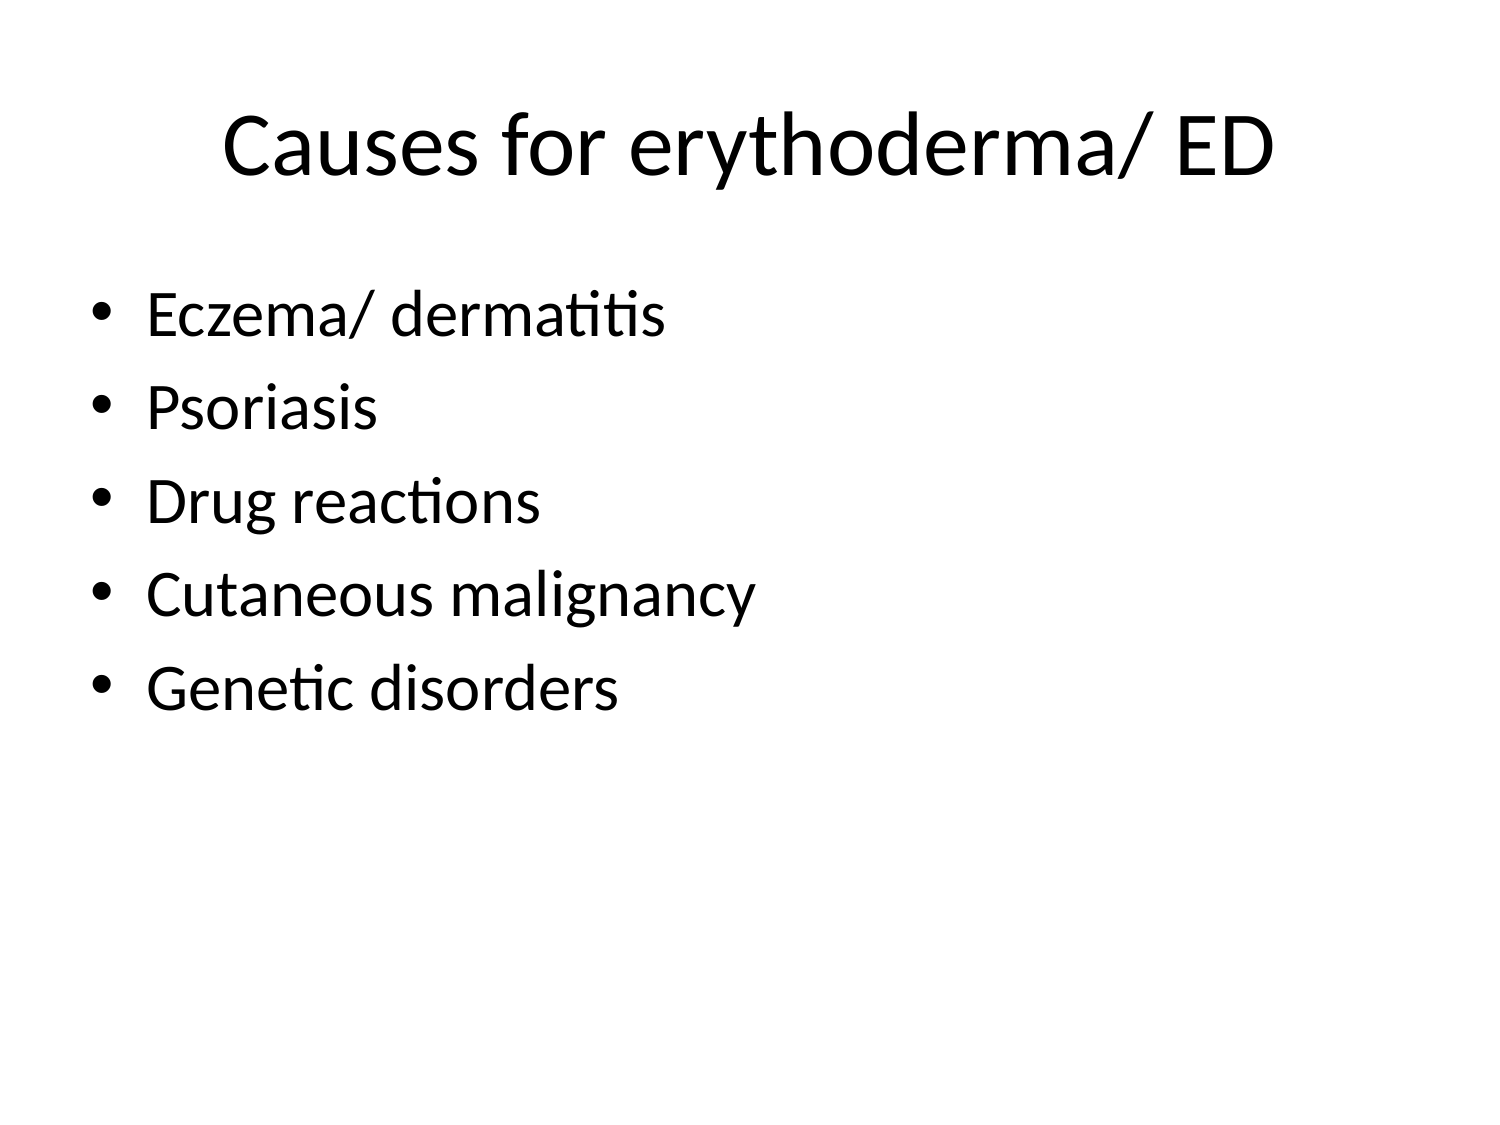

# Causes for erythoderma/ ED
Eczema/ dermatitis
Psoriasis
Drug reactions
Cutaneous malignancy
Genetic disorders